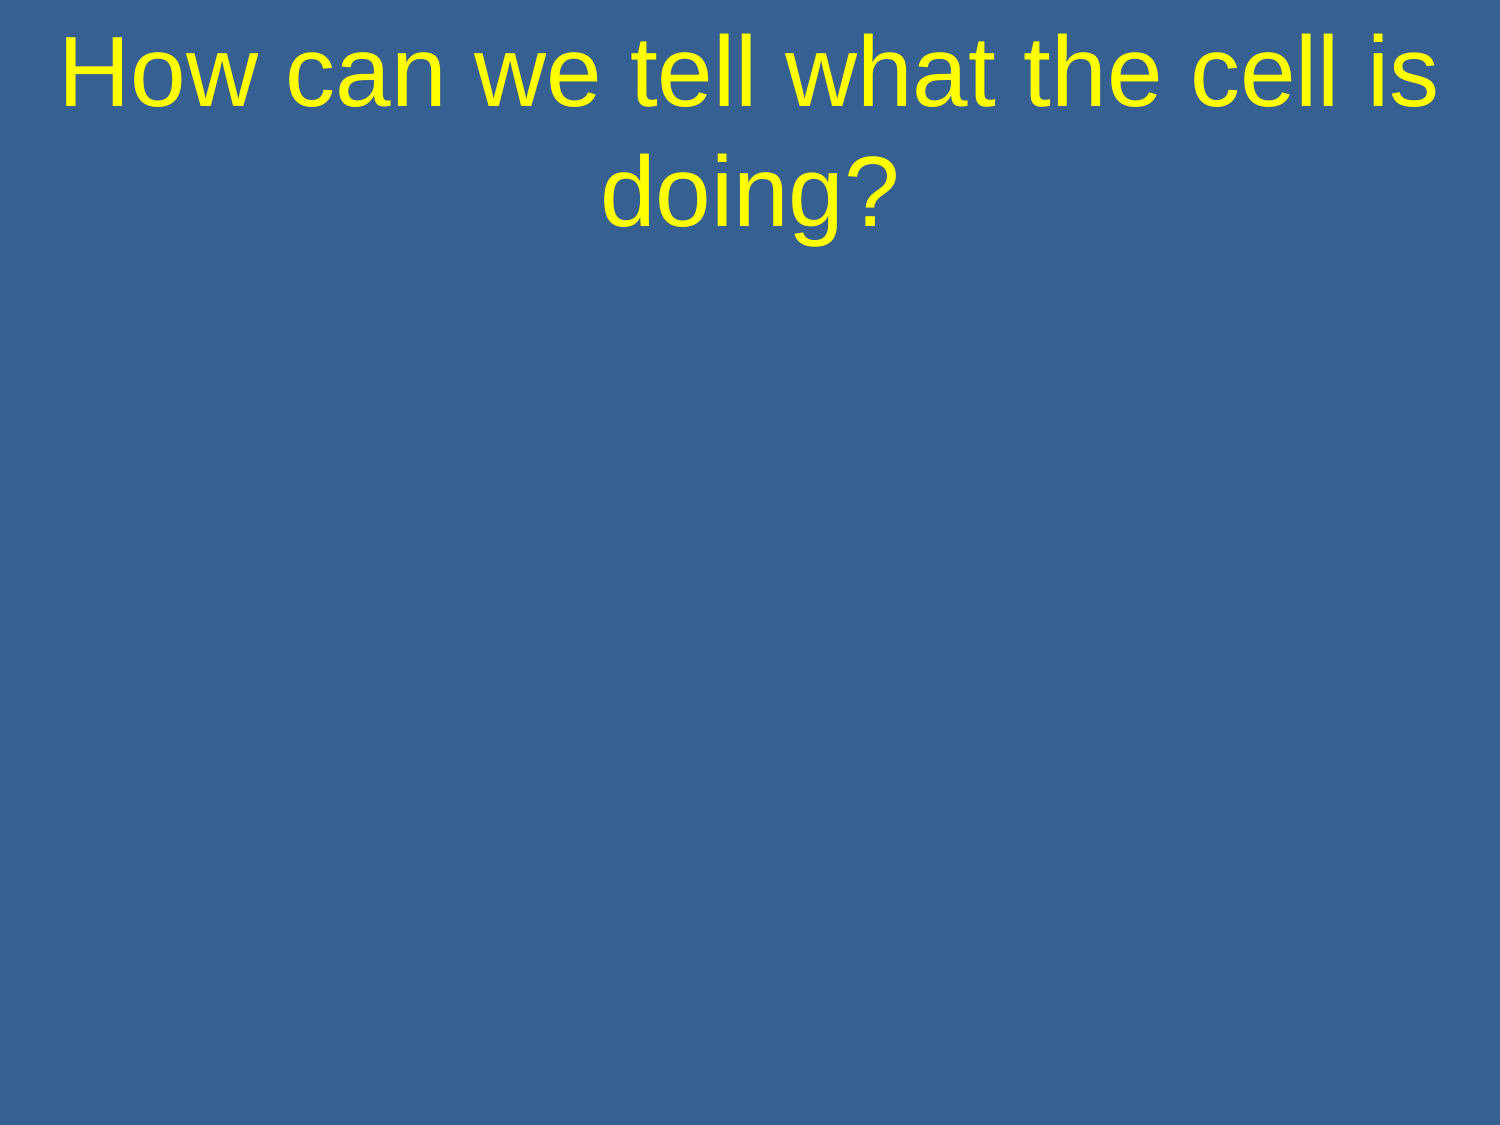

How can we tell what the cell is doing?